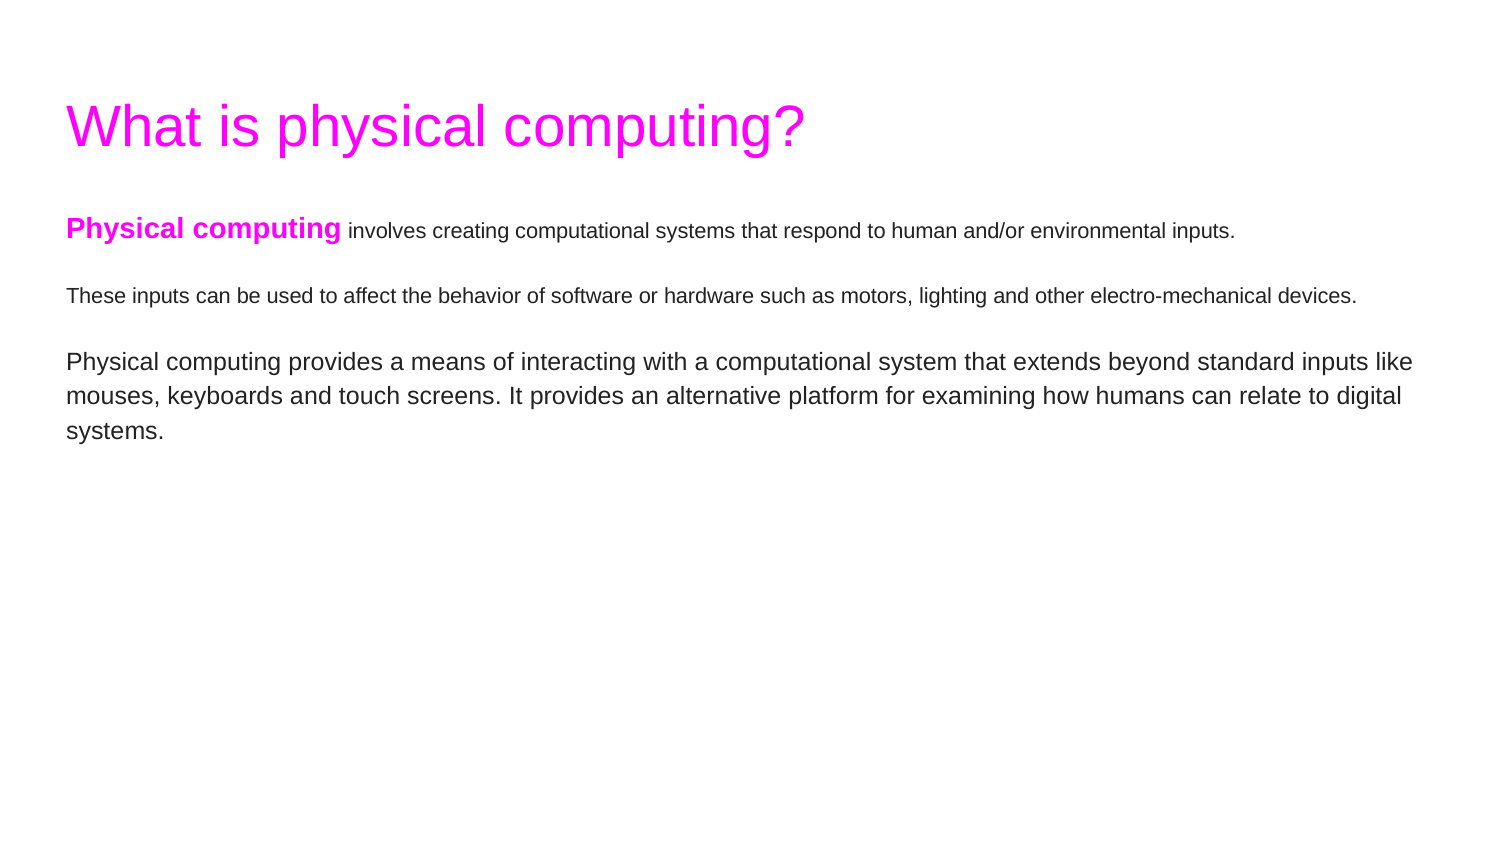

# What is physical computing?
Physical computing involves creating computational systems that respond to human and/or environmental inputs.
These inputs can be used to affect the behavior of software or hardware such as motors, lighting and other electro-mechanical devices.
Physical computing provides a means of interacting with a computational system that extends beyond standard inputs like mouses, keyboards and touch screens. It provides an alternative platform for examining how humans can relate to digital systems.